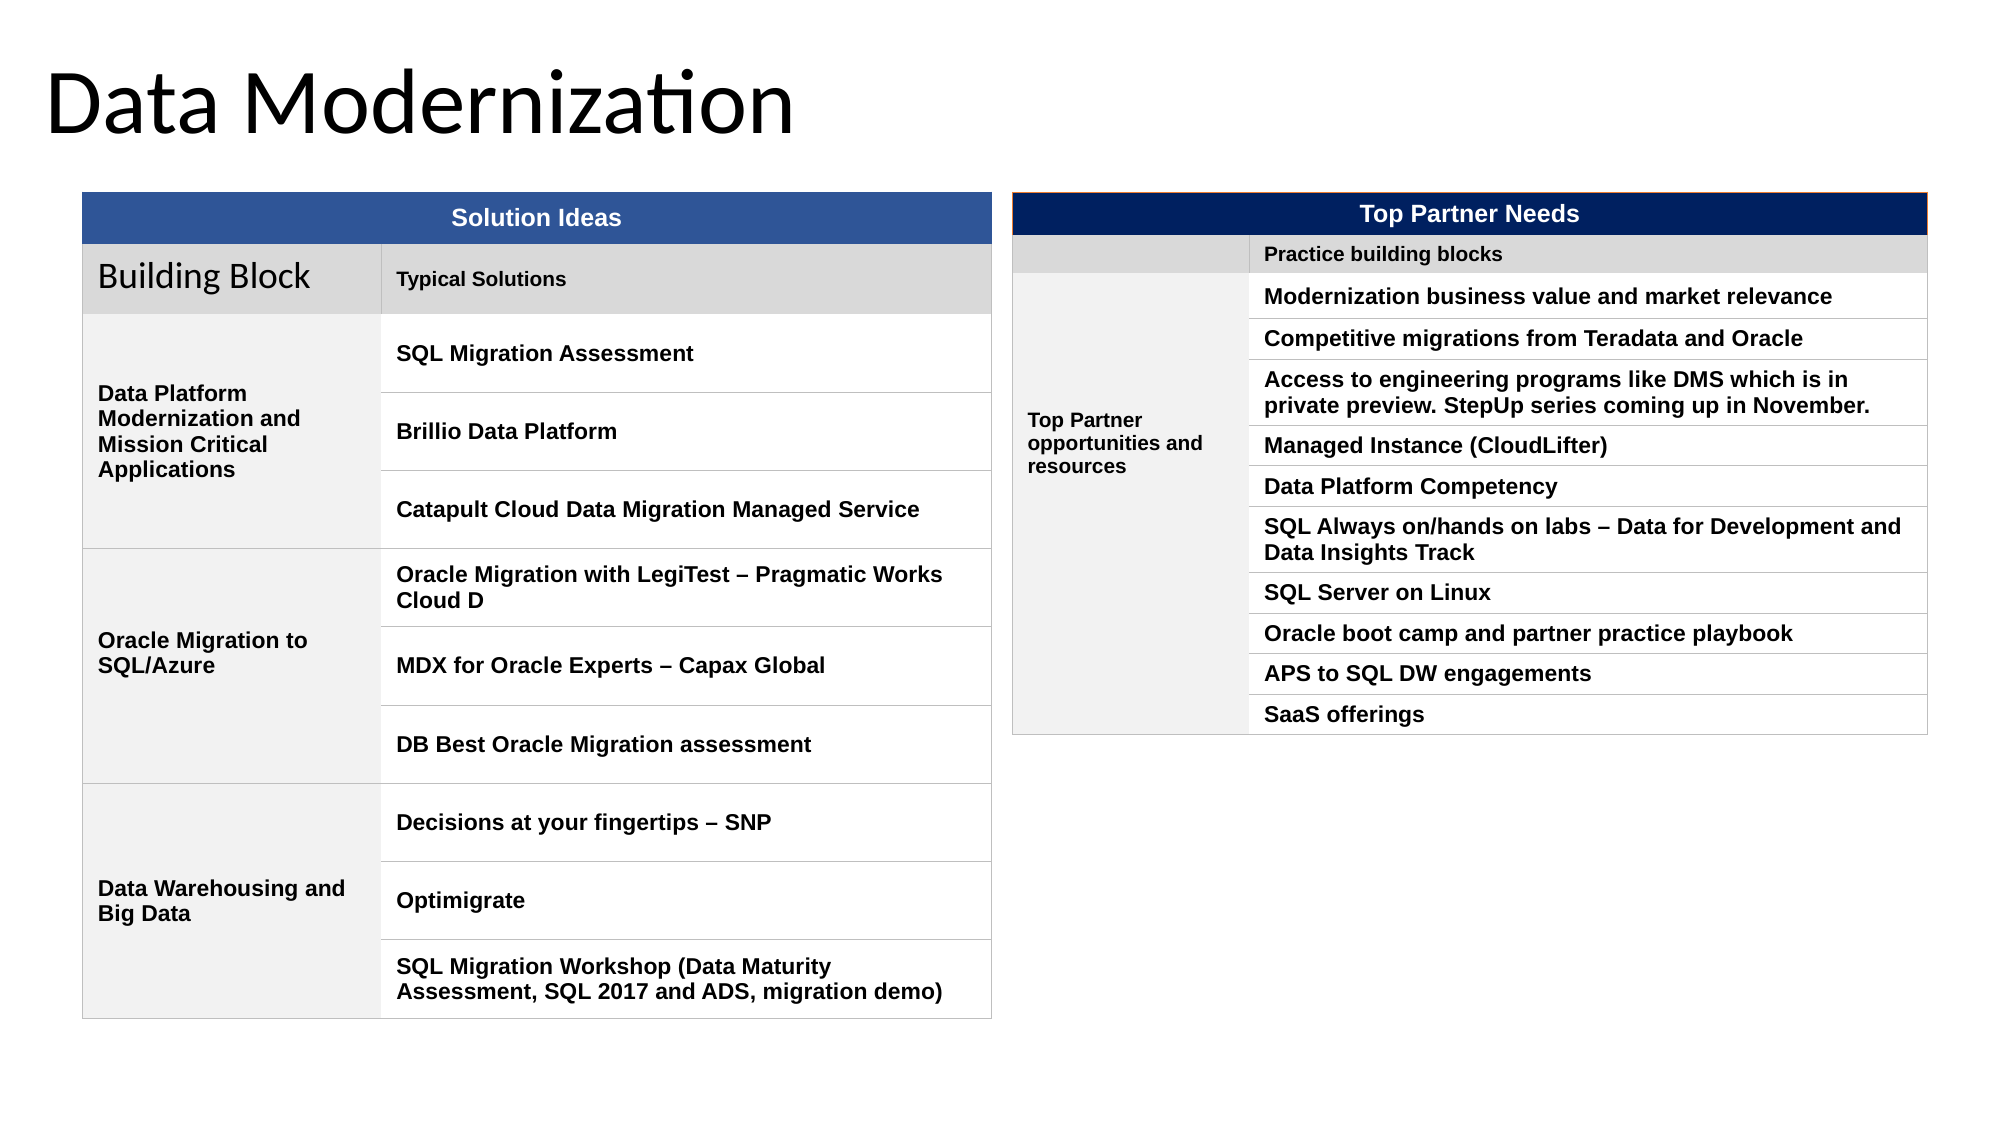

# Data Modernization
| Solution Ideas |  |
| --- | --- |
| Building Block | Typical Solutions |
| Data Platform Modernization and Mission Critical Applications | SQL Migration Assessment |
|  | Brillio Data Platform |
|  | Catapult Cloud Data Migration Managed Service |
| Oracle Migration to SQL/Azure | Oracle Migration with LegiTest – Pragmatic Works Cloud D |
|  | MDX for Oracle Experts – Capax Global |
|  | DB Best Oracle Migration assessment |
| Data Warehousing and Big Data | Decisions at your fingertips – SNP |
|  | Optimigrate |
|  | SQL Migration Workshop (Data Maturity Assessment, SQL 2017 and ADS, migration demo) |
| Top Partner Needs |  |
| --- | --- |
|  | Practice building blocks |
| Top Partner opportunities and resources | Modernization business value and market relevance |
|  | Competitive migrations from Teradata and Oracle |
|  | Access to engineering programs like DMS which is in private preview. StepUp series coming up in November. |
|  | Managed Instance (CloudLifter) |
|  | Data Platform Competency |
|  | SQL Always on/hands on labs – Data for Development and Data Insights Track |
|  | SQL Server on Linux |
|  | Oracle boot camp and partner practice playbook |
|  | APS to SQL DW engagements |
|  | SaaS offerings |